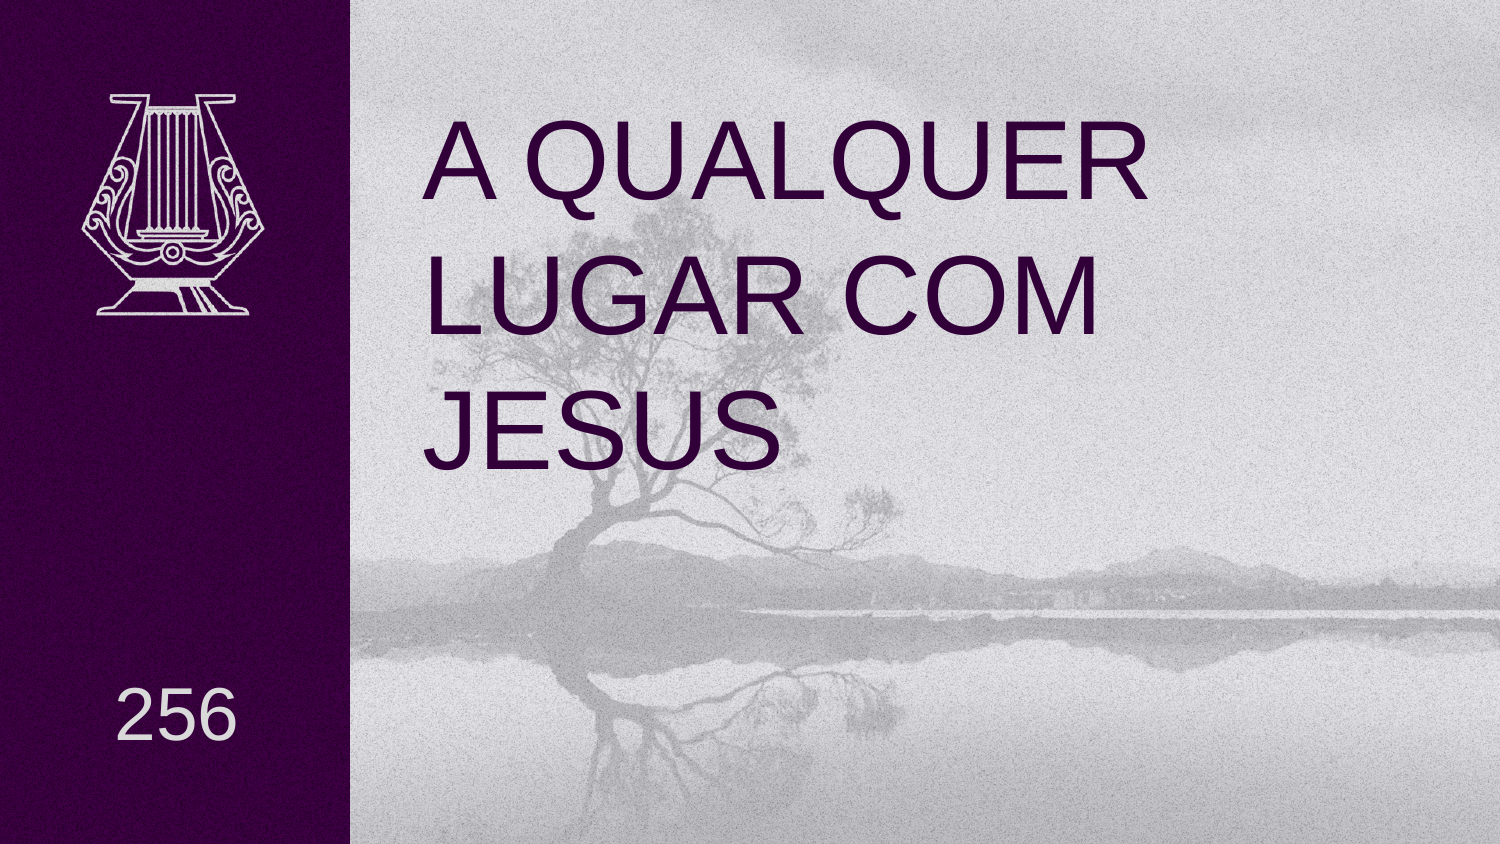

# A QUALQUER LUGAR COM JESUS
256